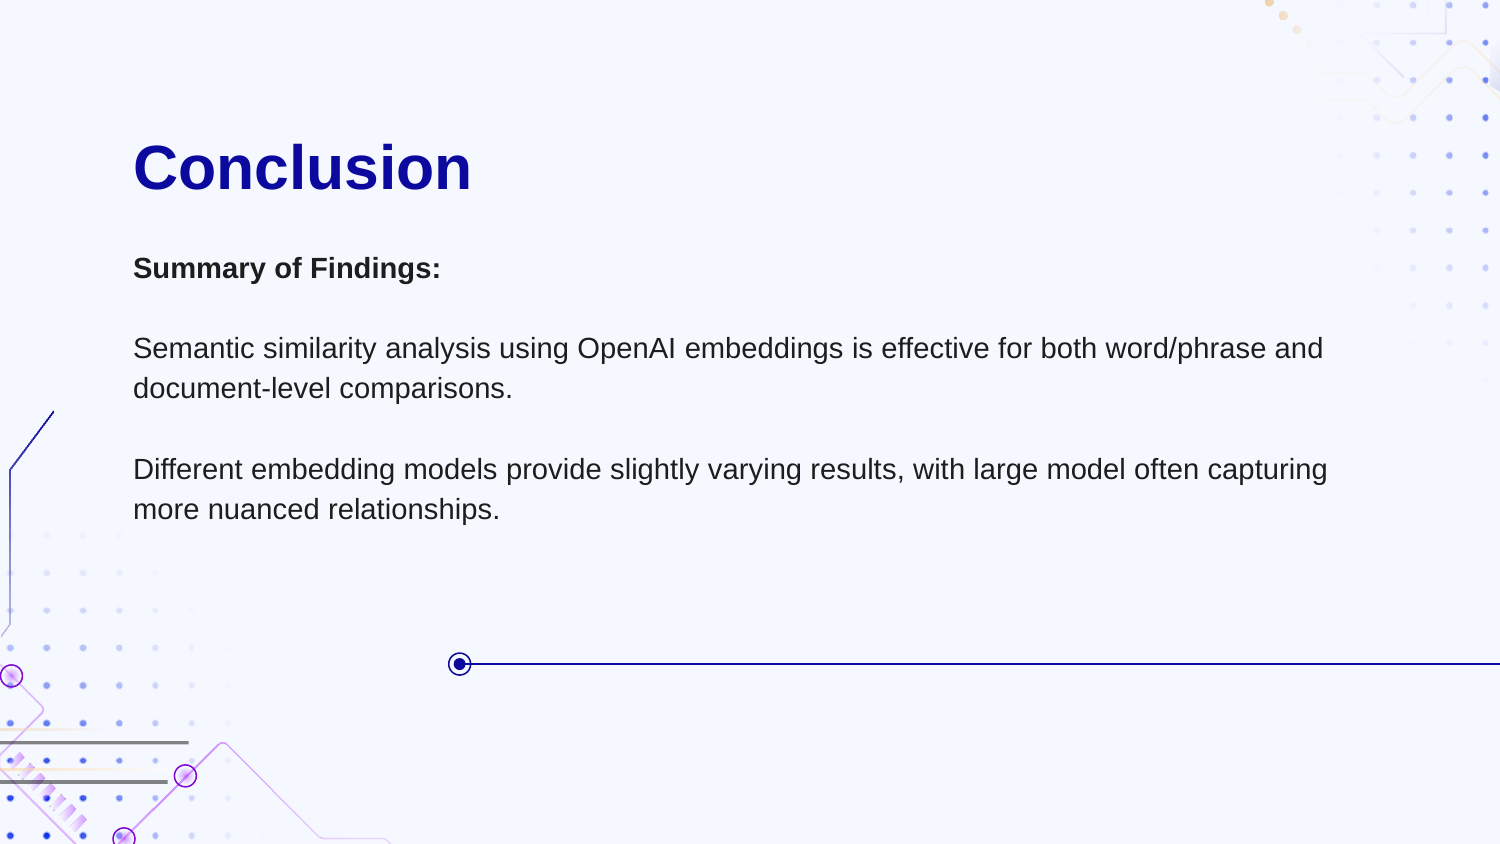

# Conclusion
Summary of Findings:

Semantic similarity analysis using OpenAI embeddings is effective for both word/phrase and document-level comparisons.

Different embedding models provide slightly varying results, with large model often capturing more nuanced relationships.